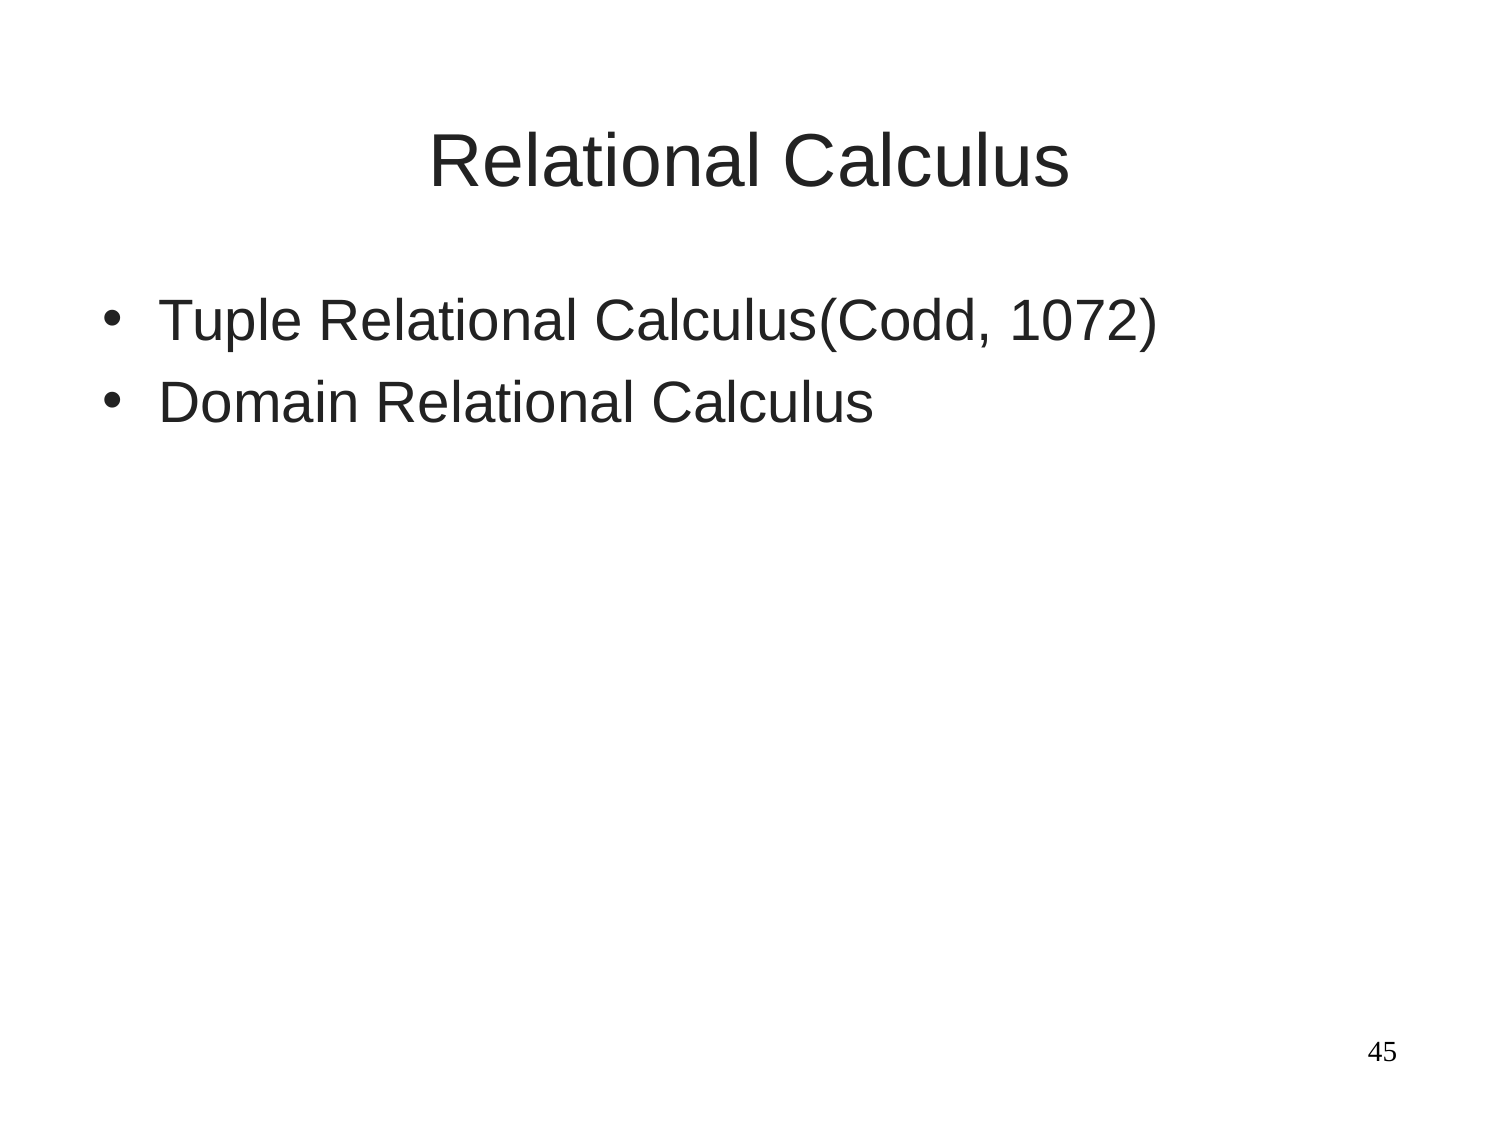

# Relational Calculus
Tuple Relational Calculus(Codd, 1072)
Domain Relational Calculus
45